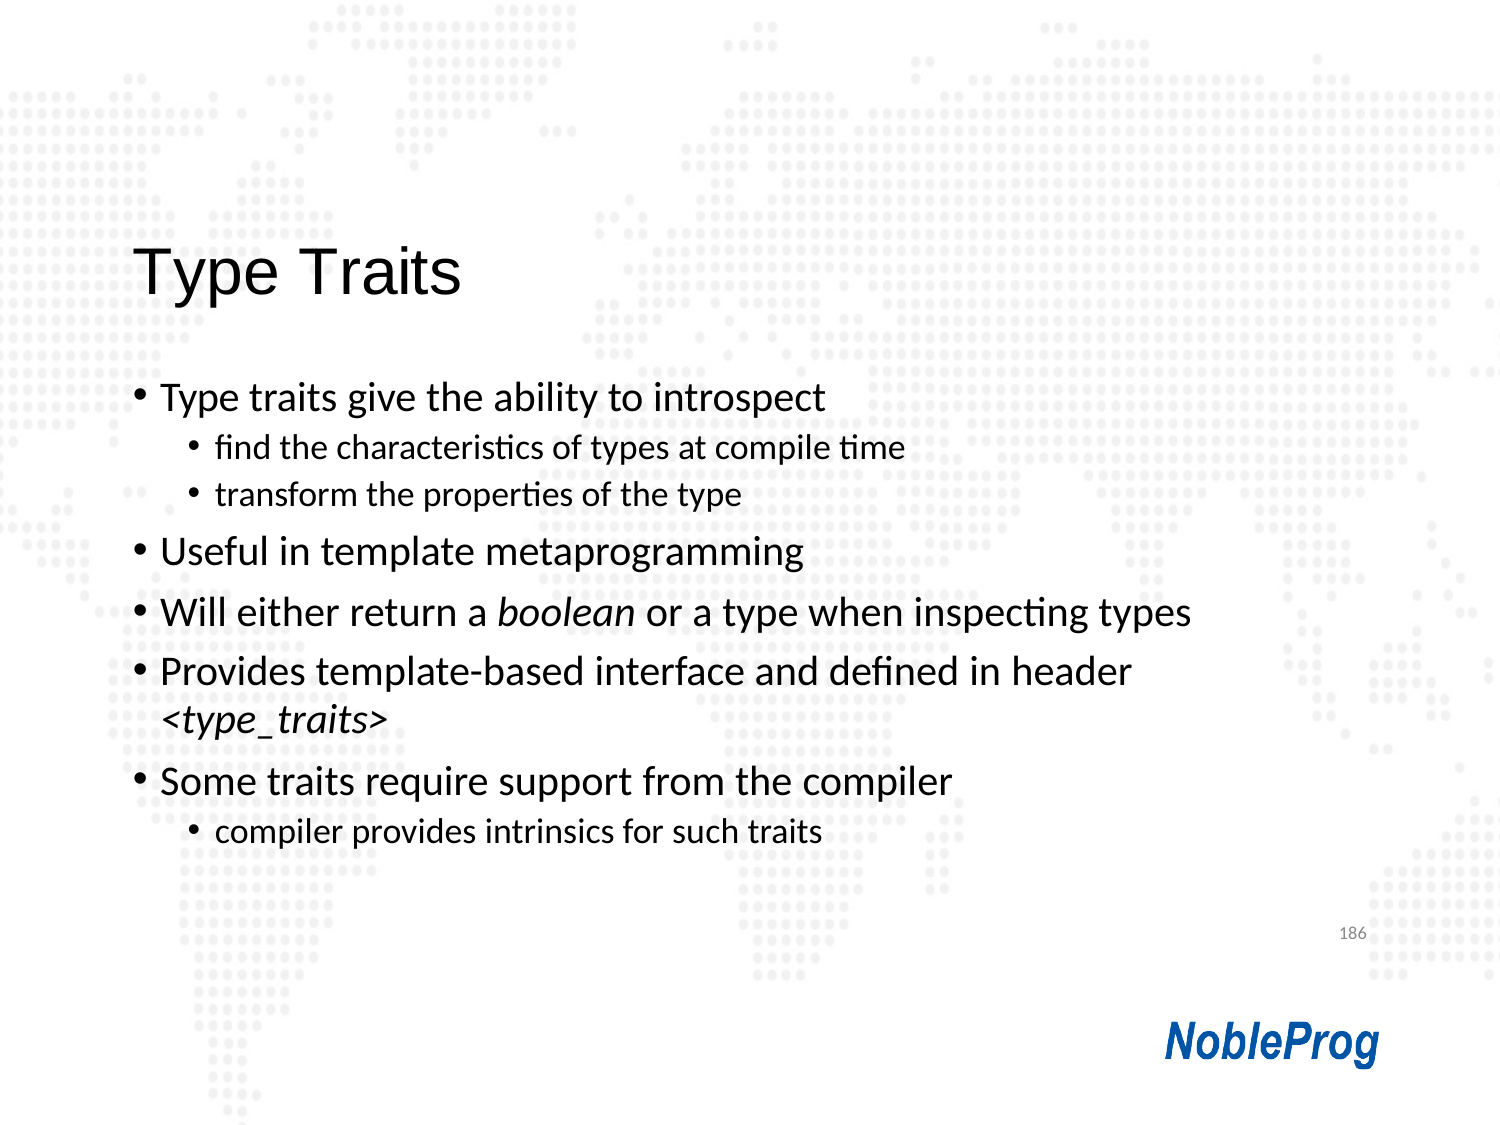

# Type Traits
Type traits give the ability to introspect
find the characteristics of types at compile time
transform the properties of the type
Useful in template metaprogramming
Will either return a boolean or a type when inspecting types
Provides template-based interface and defined in header
<type_traits>
Some traits require support from the compiler
compiler provides intrinsics for such traits
186